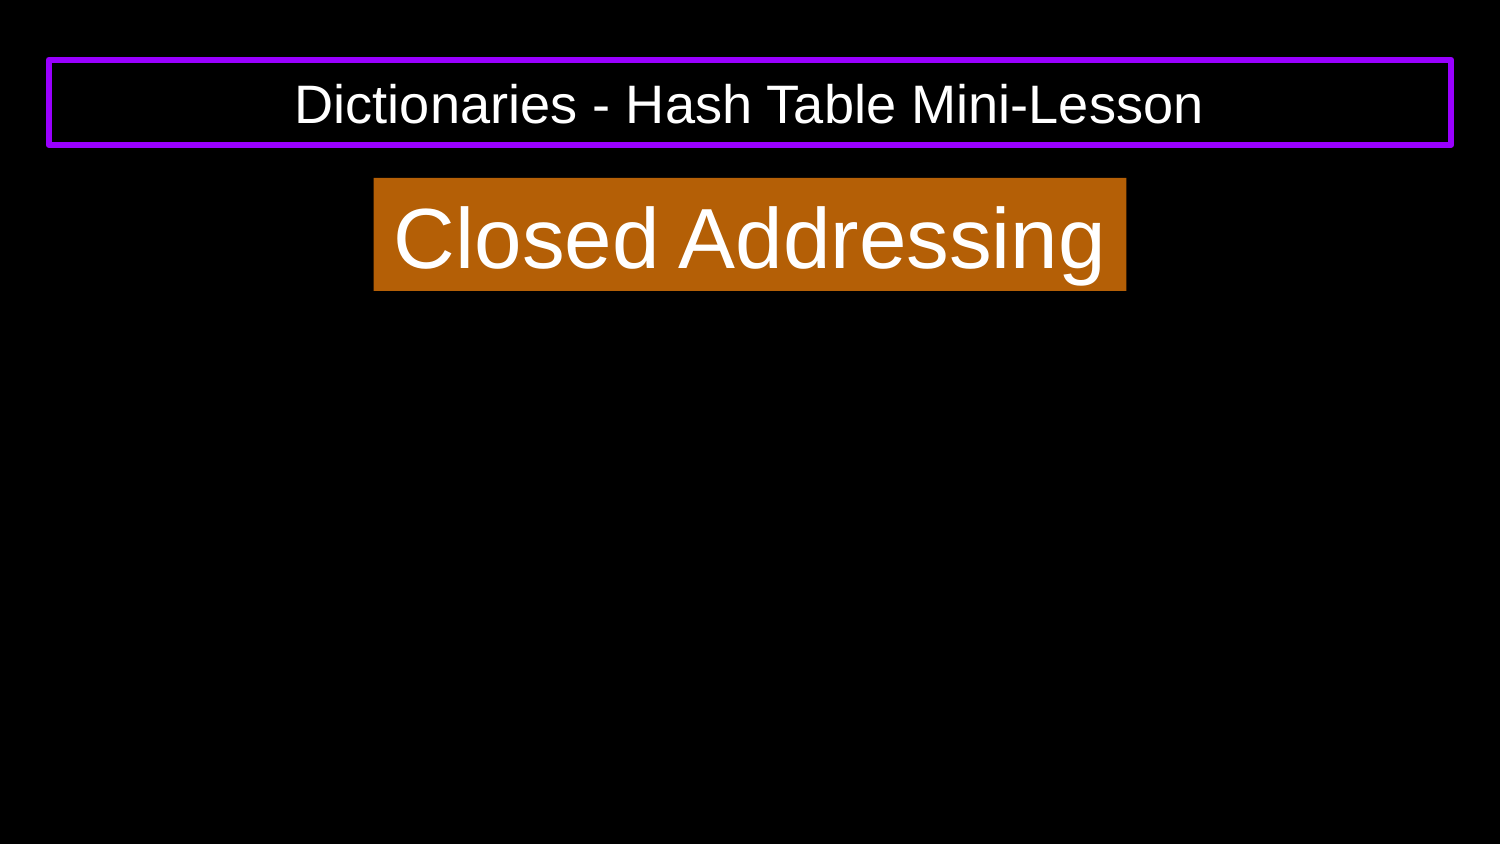

# Dictionaries - Hash Table Mini-Lesson
Closed Addressing